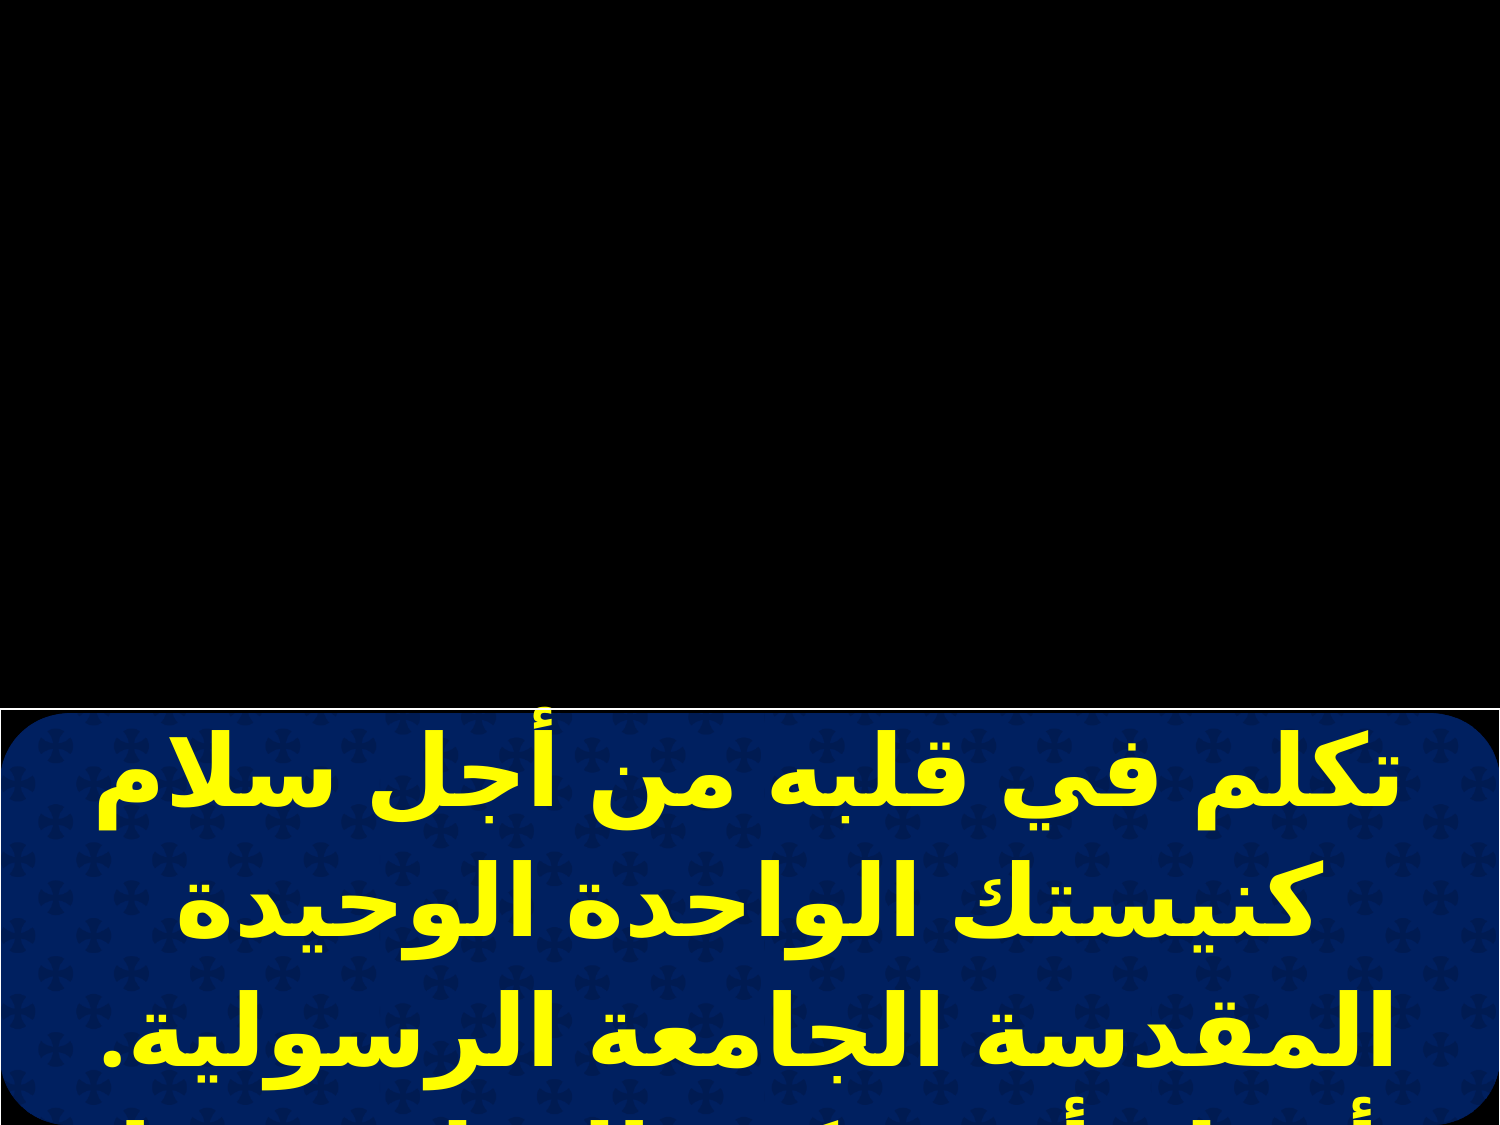

| تكلم في قلبه من أجل سلام كنيستك الواحدة الوحيدة المقدسة الجامعة الرسولية. أعطه أن يفكر بالسلام فينا وفي إسمك القدوس. |
| --- |